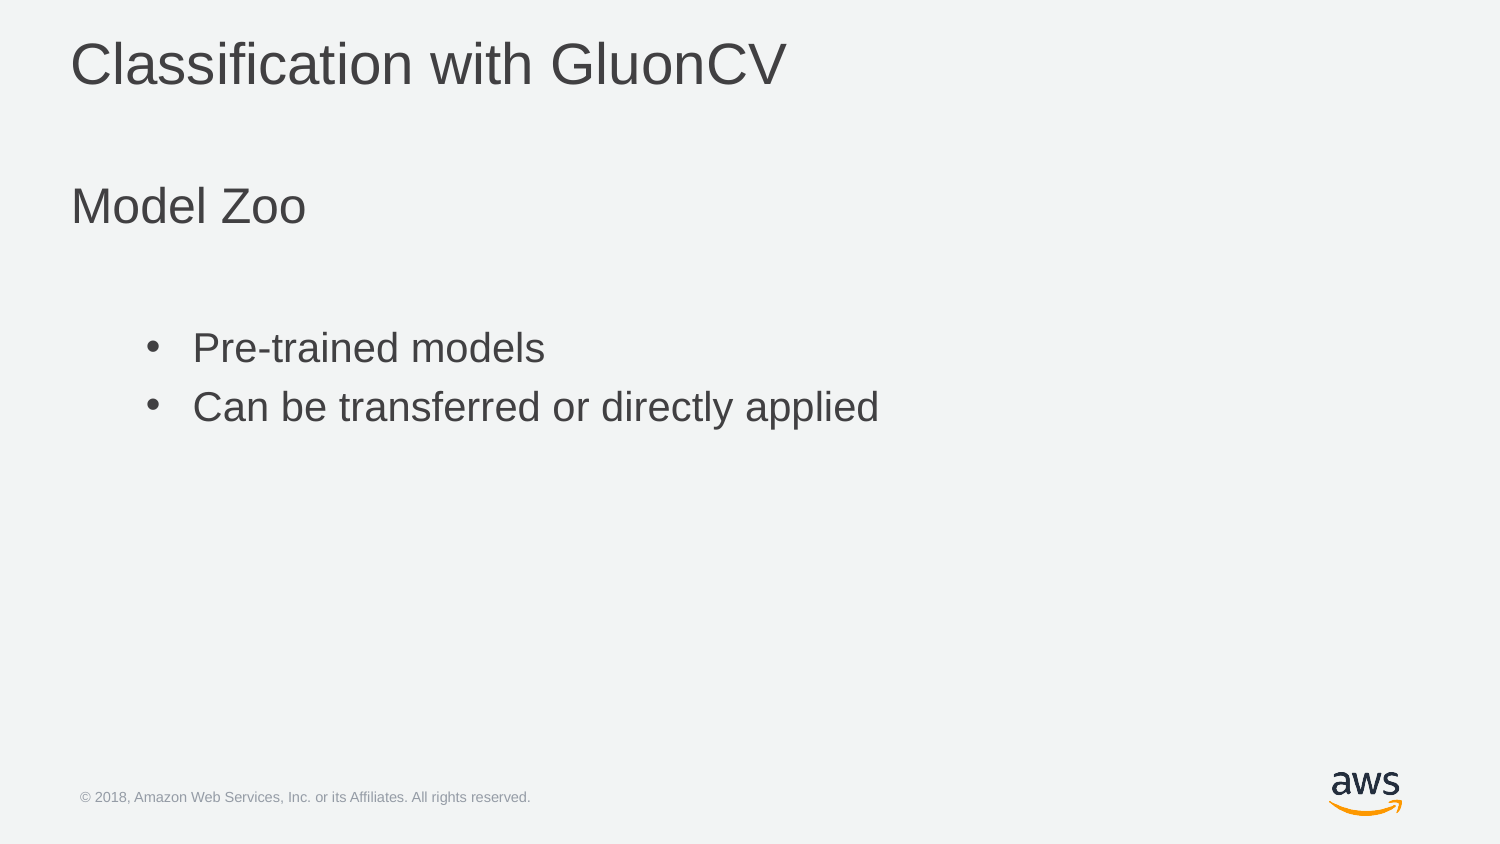

# Classification with GluonCV
Model Zoo

Pre-trained models
Can be transferred or directly applied